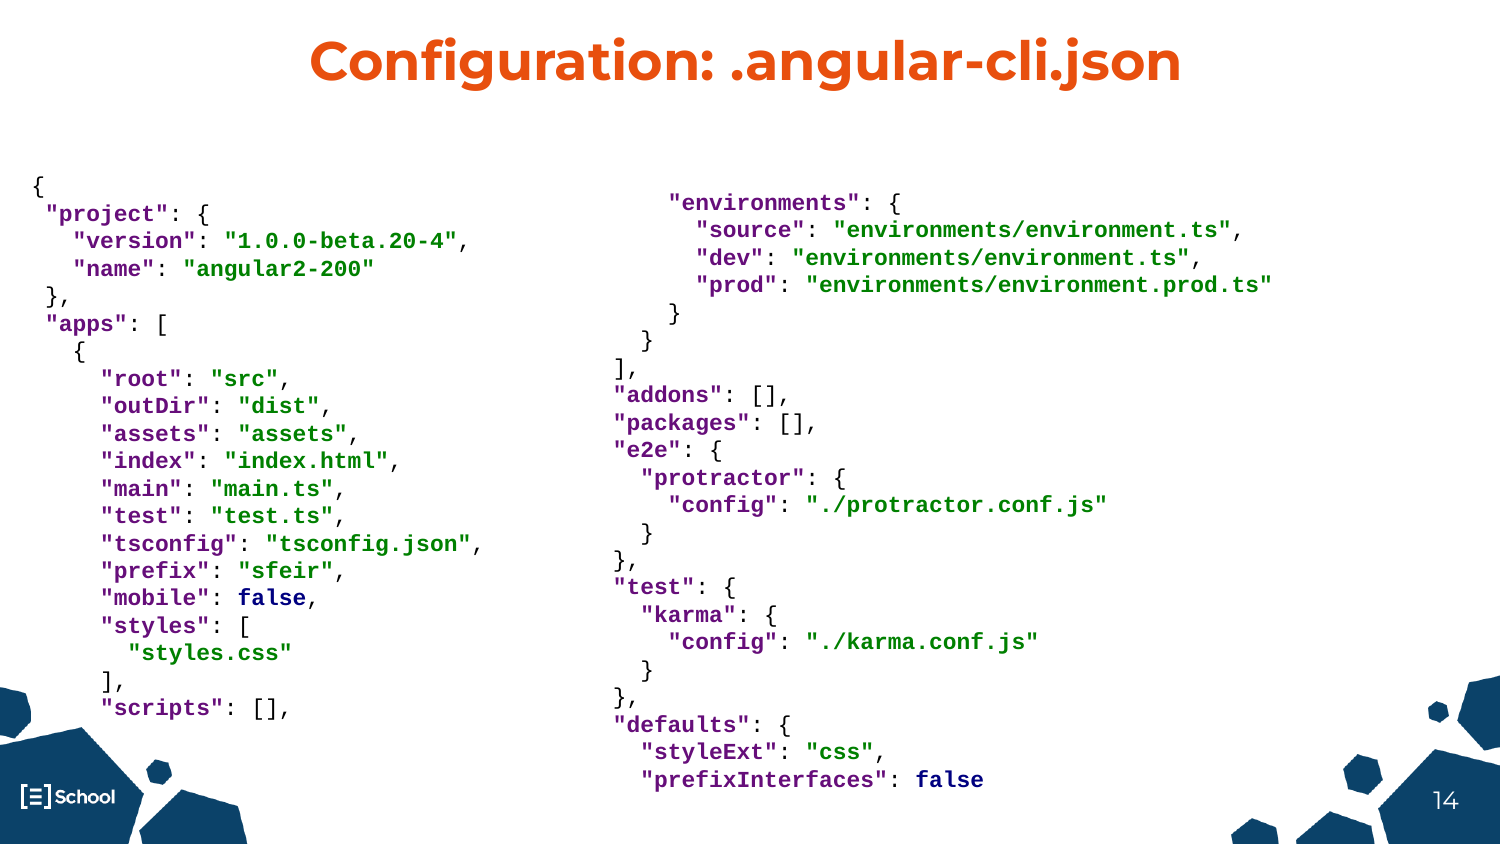

Configuration: .angular-cli.json
{
 "project": {
   "version": "1.0.0-beta.20-4",
   "name": "angular2-200"
 },
 "apps": [
   {
     "root": "src",
     "outDir": "dist",
     "assets": "assets",
     "index": "index.html",
     "main": "main.ts",
     "test": "test.ts",
     "tsconfig": "tsconfig.json",
     "prefix": "sfeir",
     "mobile": false,
     "styles": [
       "styles.css"
     ],
     "scripts": [],
     "environments": {
       "source": "environments/environment.ts",
       "dev": "environments/environment.ts",
       "prod": "environments/environment.prod.ts"
     }
   }
 ],
 "addons": [],
 "packages": [],
 "e2e": {
   "protractor": {
     "config": "./protractor.conf.js"
   }
 },
 "test": {
   "karma": {
     "config": "./karma.conf.js"
   }
 },
 "defaults": {
   "styleExt": "css",
   "prefixInterfaces": false

14